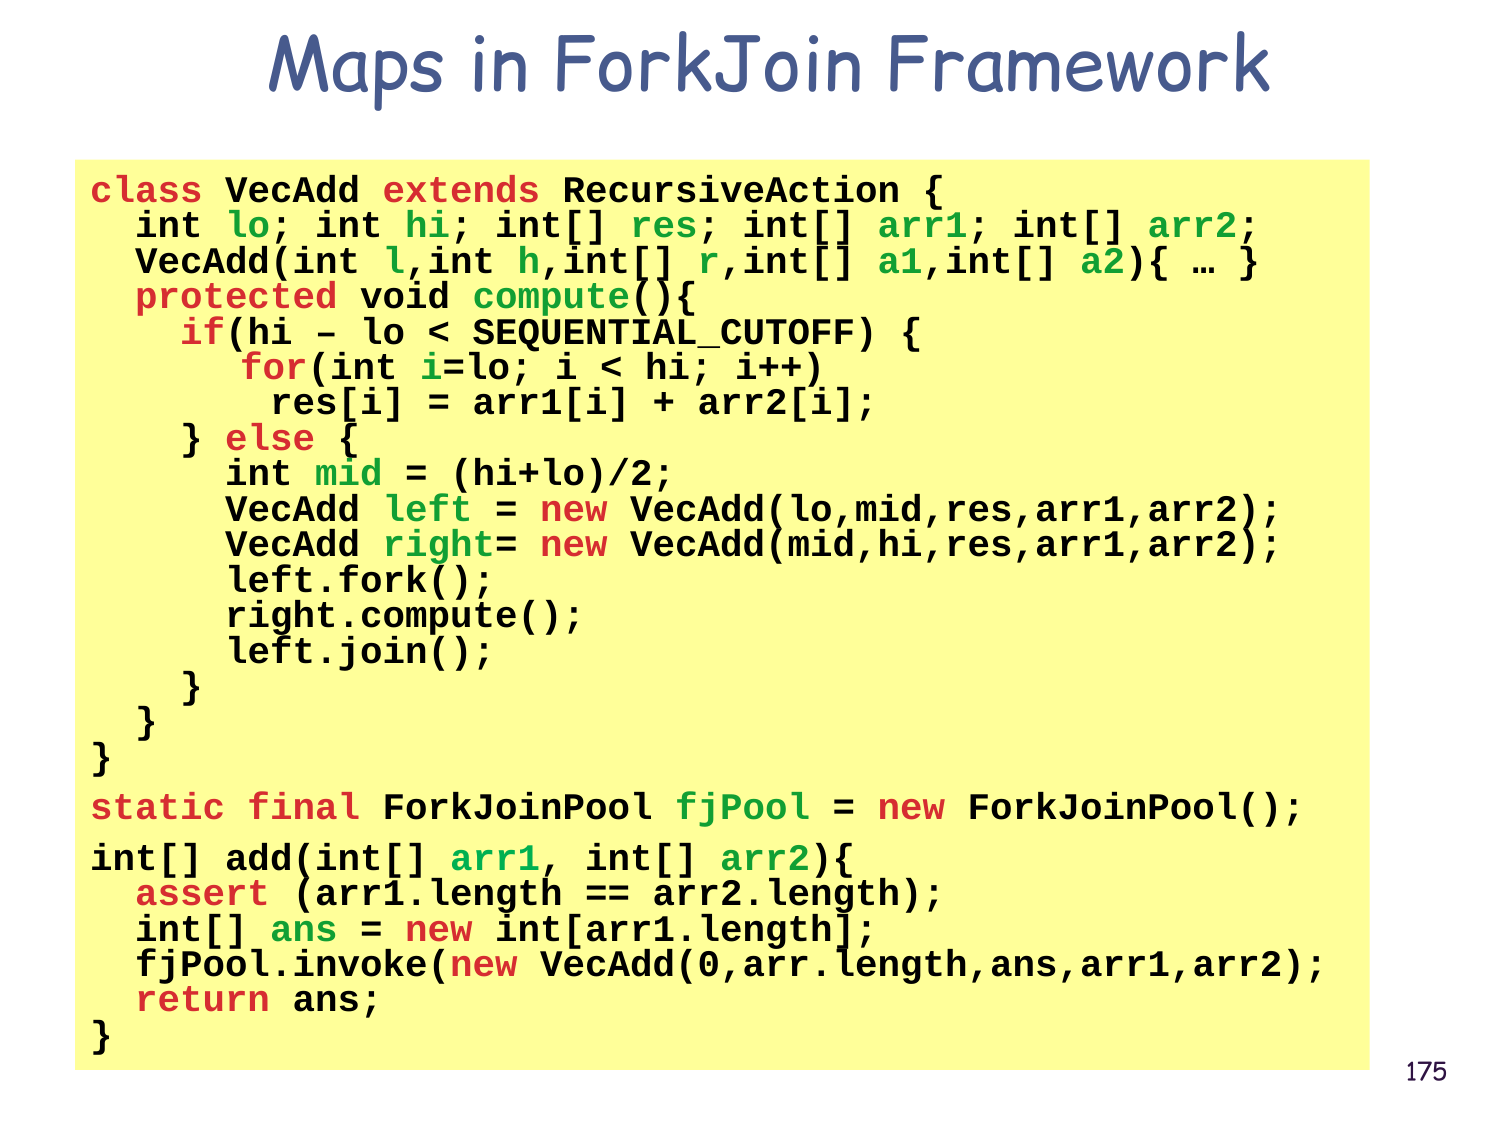

# Maps in ForkJoin Framework
class VecAdd extends RecursiveAction {
  int lo; int hi; int[] res; int[] arr1; int[] arr2;
  VecAdd(int l,int h,int[] r,int[] a1,int[] a2){ … }
  protected void compute(){
    if(hi – lo < SEQUENTIAL_CUTOFF) {
	for(int i=lo; i < hi; i++)
        res[i] = arr1[i] + arr2[i];
    } else {
      int mid = (hi+lo)/2;
      VecAdd left = new VecAdd(lo,mid,res,arr1,arr2);
      VecAdd right= new VecAdd(mid,hi,res,arr1,arr2);
      left.fork();
      right.compute();
      left.join();
    }
  }
}

static final ForkJoinPool fjPool = new ForkJoinPool();

int[] add(int[] arr1, int[] arr2){
  assert (arr1.length == arr2.length);
  int[] ans = new int[arr1.length];
  fjPool.invoke(new VecAdd(0,arr.length,ans,arr1,arr2);
  return ans;
}
175